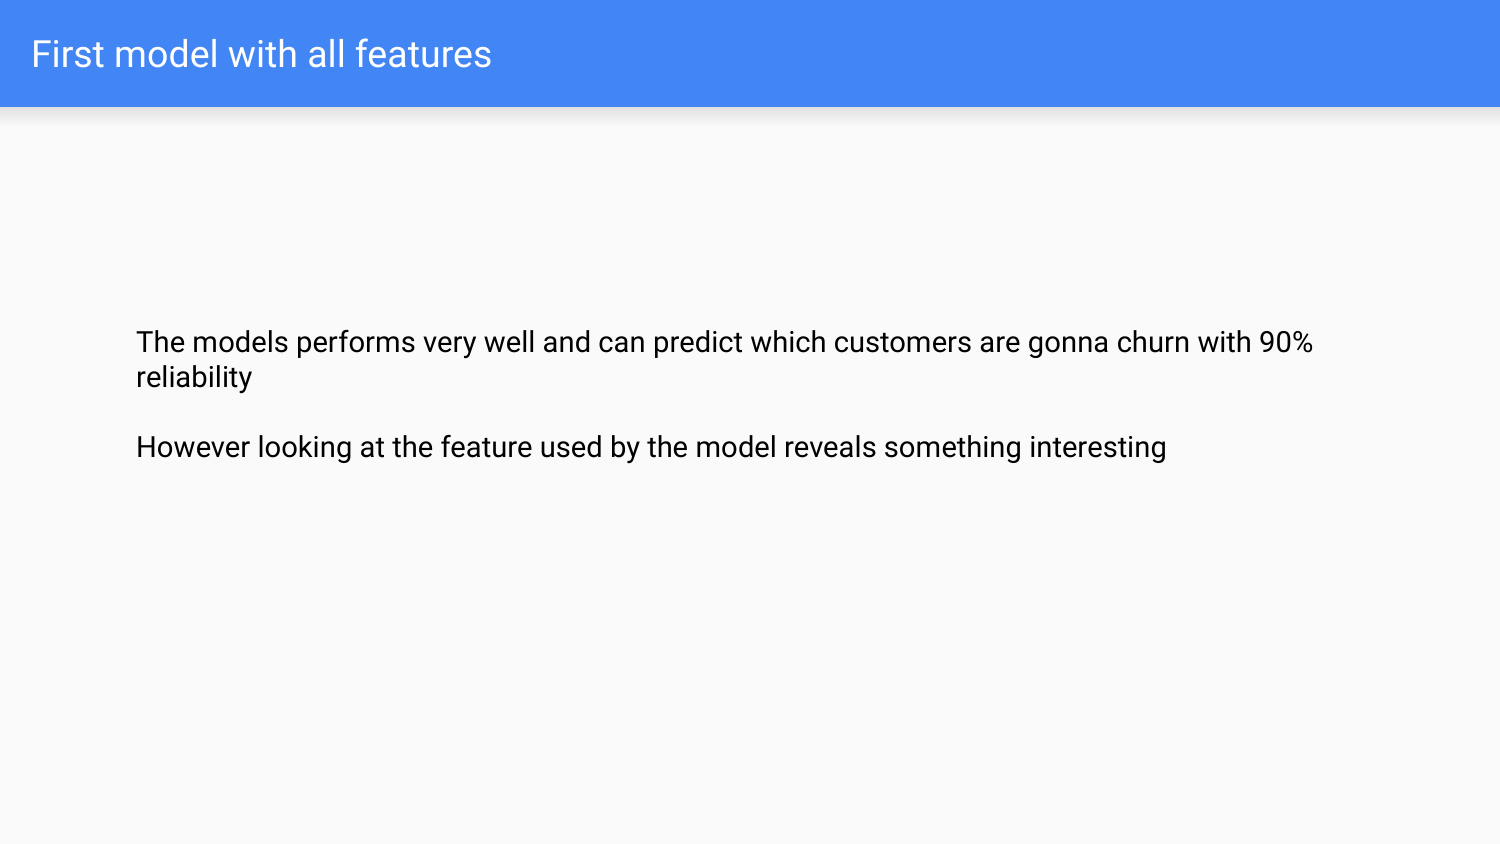

# First model with all features
The models performs very well and can predict which customers are gonna churn with 90% reliability

However looking at the feature used by the model reveals something interesting